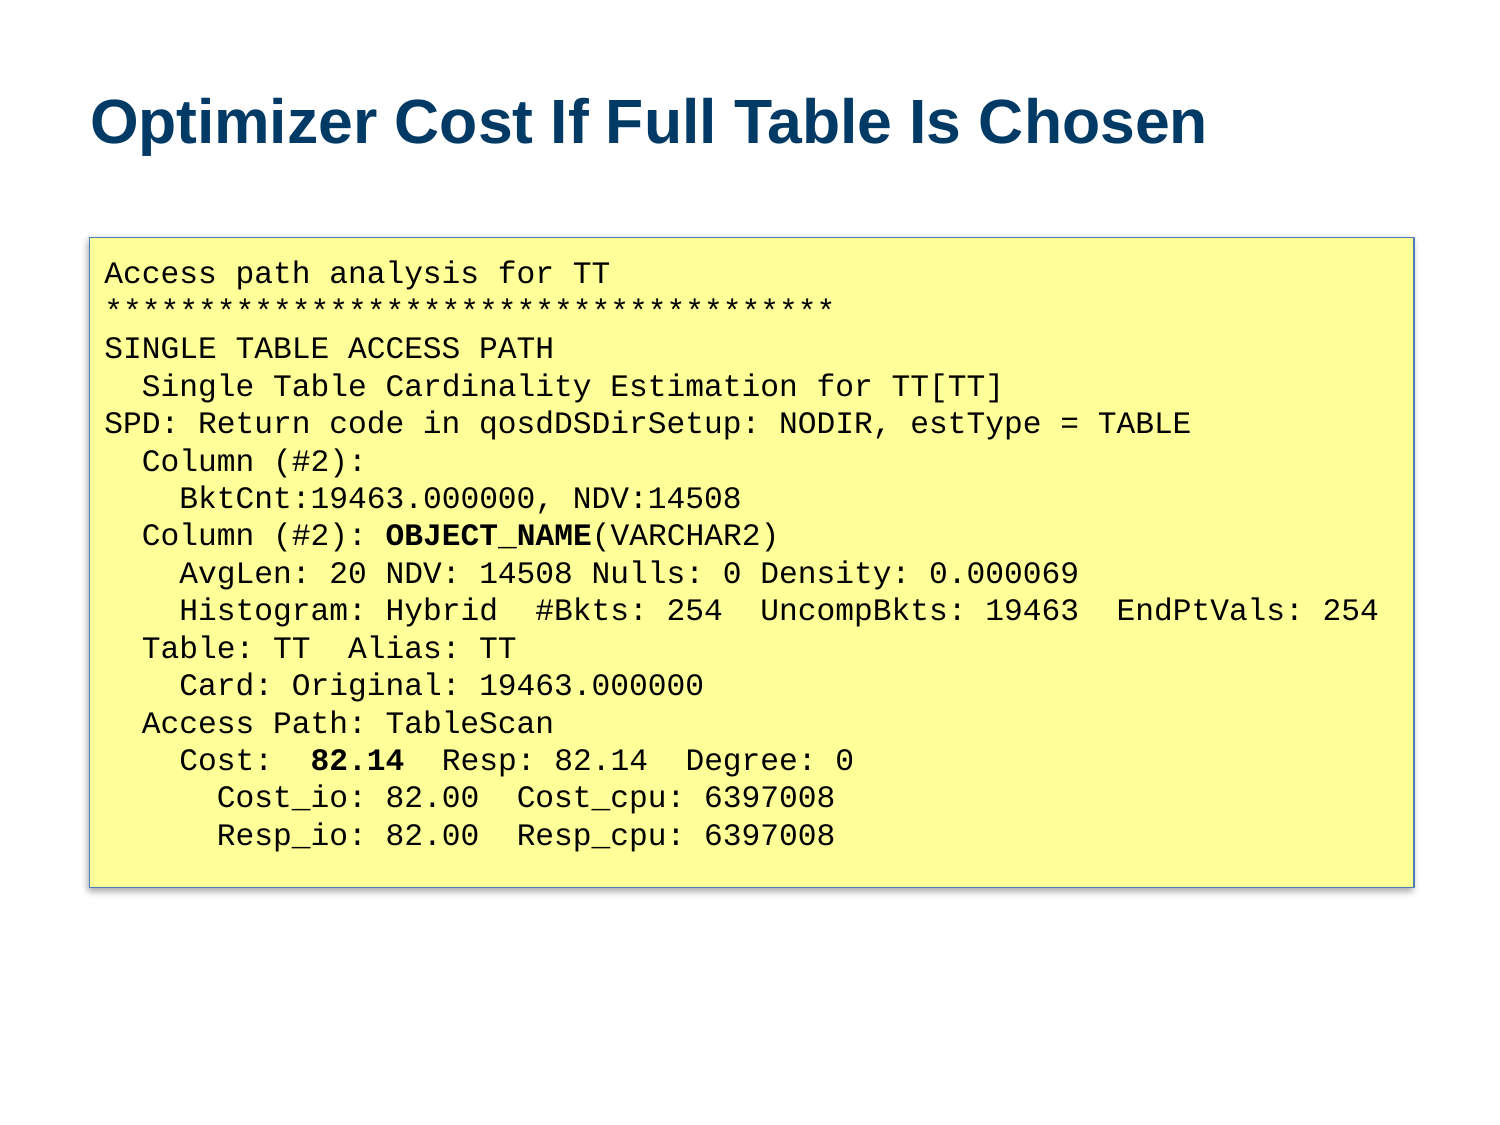

# Optimizer Cost If Full Table Is Chosen
Access path analysis for TT
***************************************
SINGLE TABLE ACCESS PATH
  Single Table Cardinality Estimation for TT[TT]
SPD: Return code in qosdDSDirSetup: NODIR, estType = TABLE
  Column (#2):
    BktCnt:19463.000000, NDV:14508
  Column (#2): OBJECT_NAME(VARCHAR2)
    AvgLen: 20 NDV: 14508 Nulls: 0 Density: 0.000069
    Histogram: Hybrid  #Bkts: 254  UncompBkts: 19463  EndPtVals: 254
  Table: TT  Alias: TT
    Card: Original: 19463.000000
  Access Path: TableScan
    Cost:  82.14  Resp: 82.14  Degree: 0
      Cost_io: 82.00  Cost_cpu: 6397008
      Resp_io: 82.00  Resp_cpu: 6397008
28